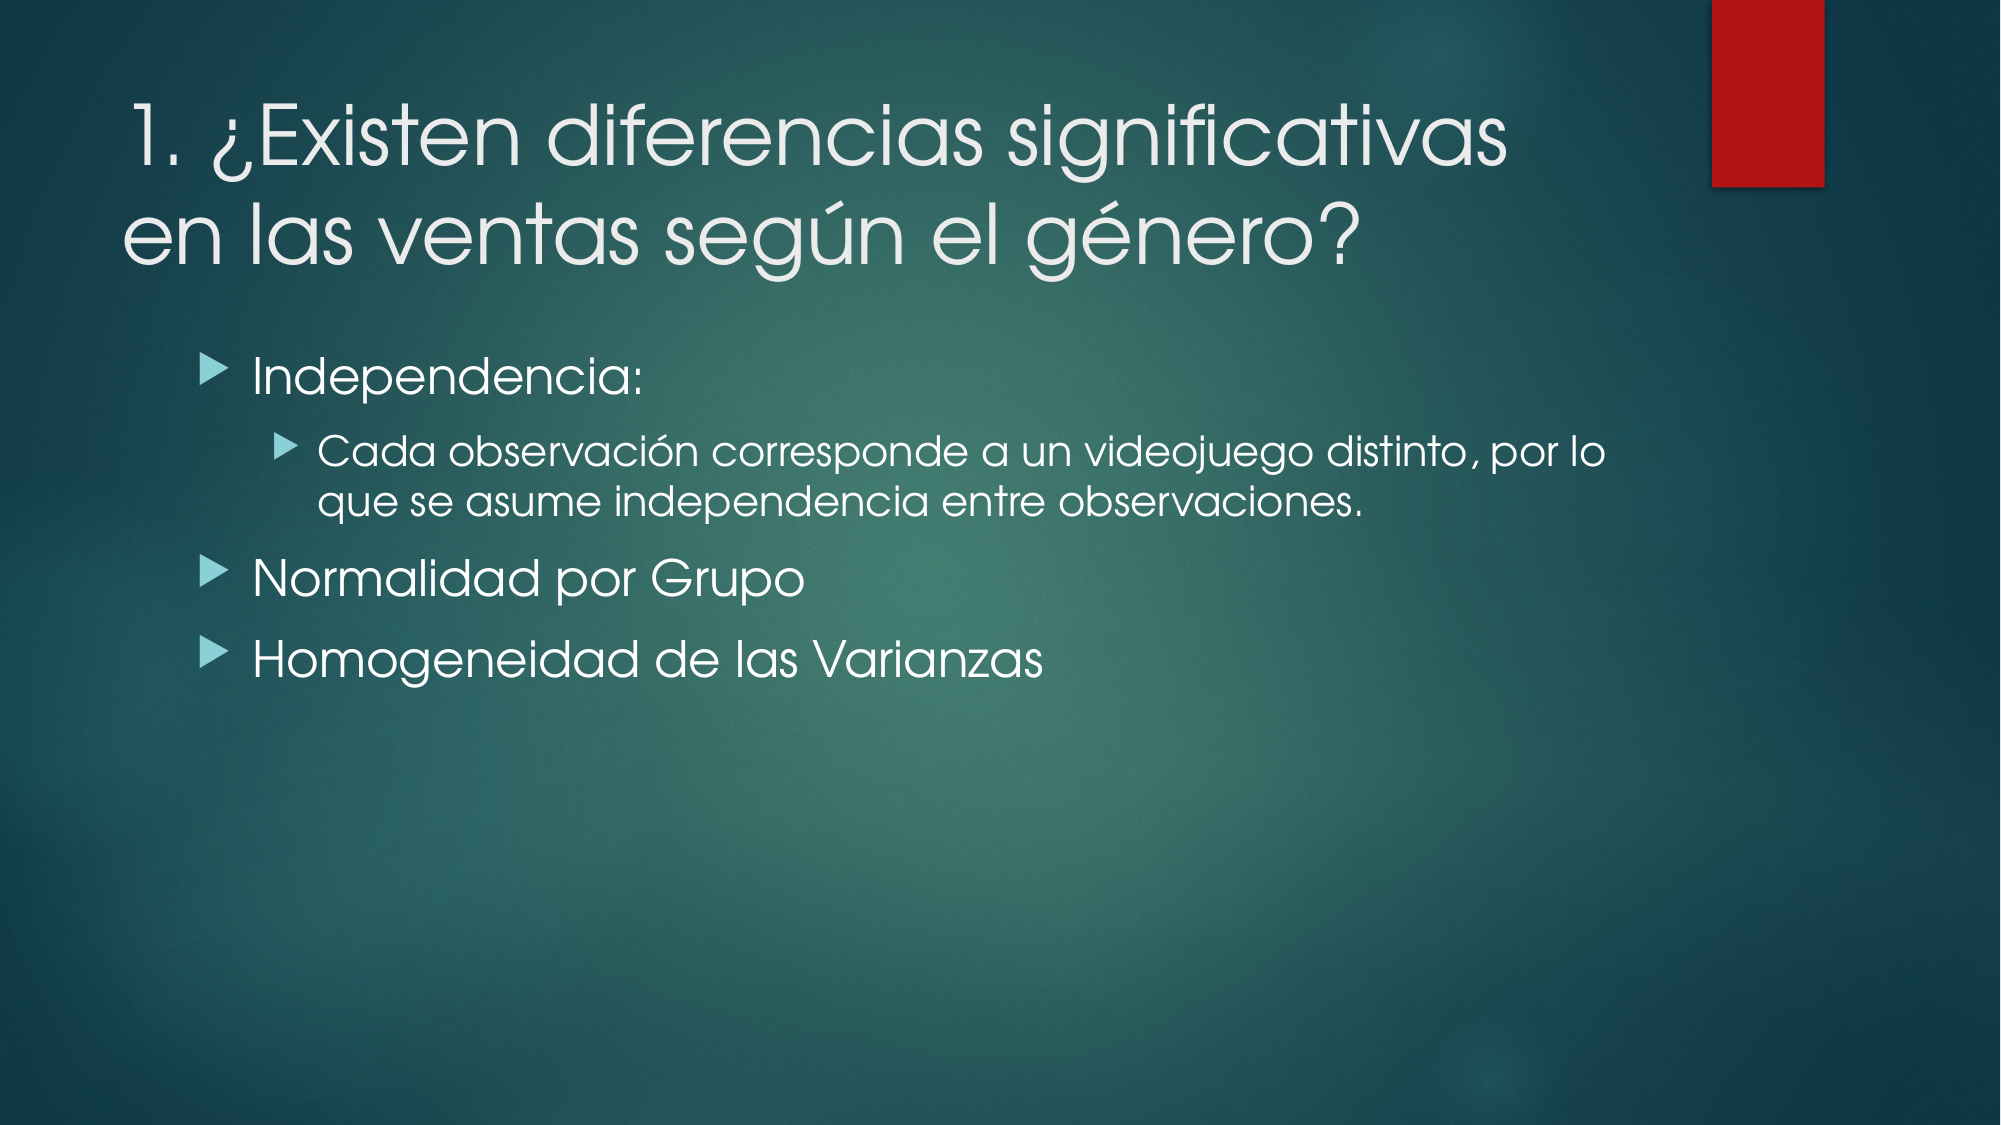

# 1. ¿Existen diferencias significativas en las ventas según el género?
Independencia:
Cada observación corresponde a un videojuego distinto, por lo que se asume independencia entre observaciones.
Normalidad por Grupo
Homogeneidad de las Varianzas